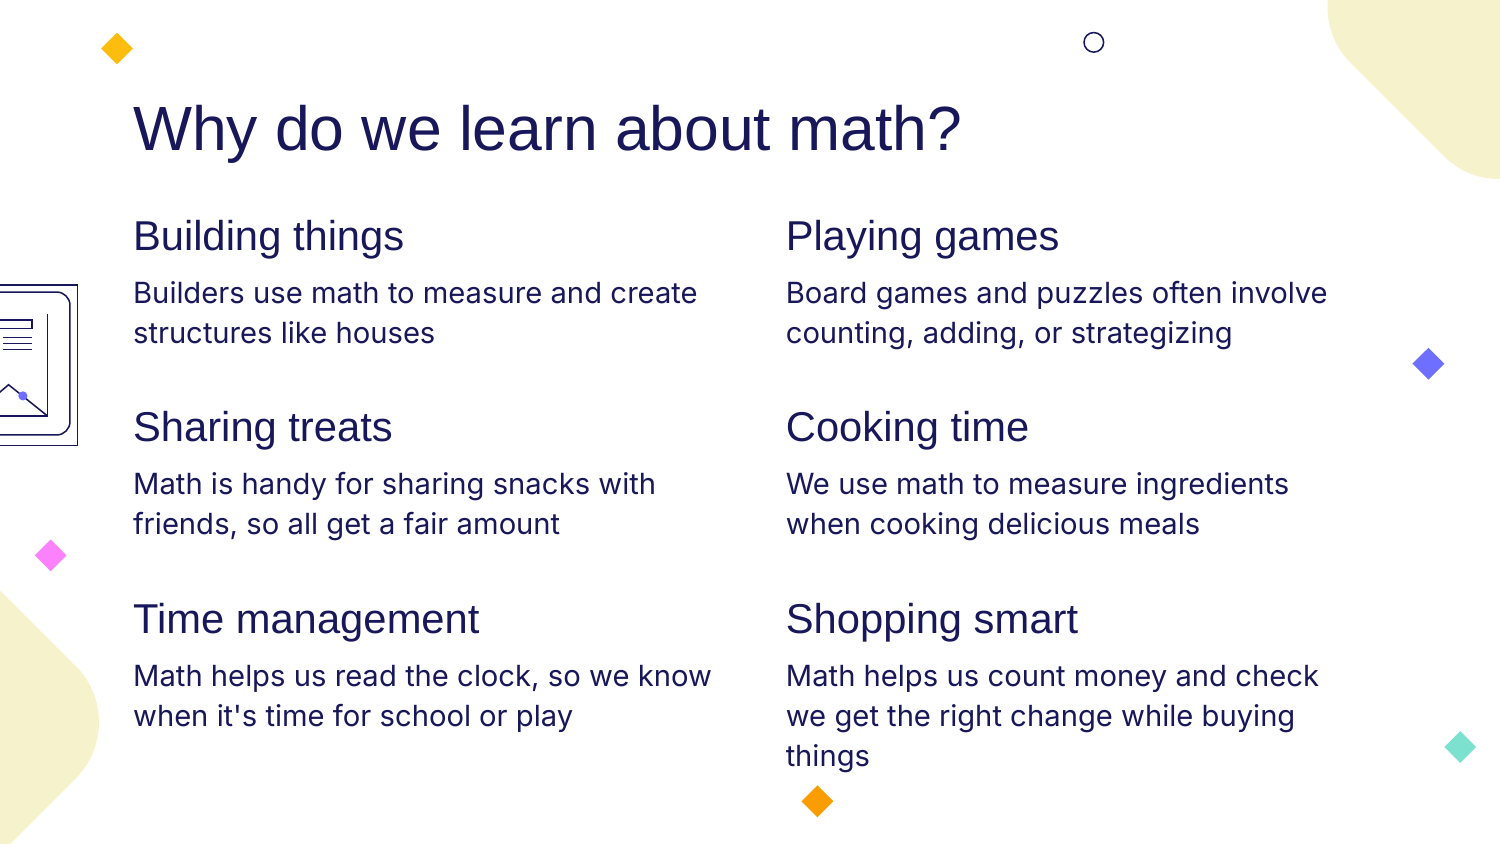

# Why do we learn about math?
Building things
Playing games
Builders use math to measure and create structures like houses
Board games and puzzles often involve counting, adding, or strategizing

Sharing treats
Cooking time
Math is handy for sharing snacks with friends, so all get a fair amount
We use math to measure ingredients when cooking delicious meals
Time management
Shopping smart
Math helps us read the clock, so we know when it's time for school or play
Math helps us count money and check we get the right change while buying things